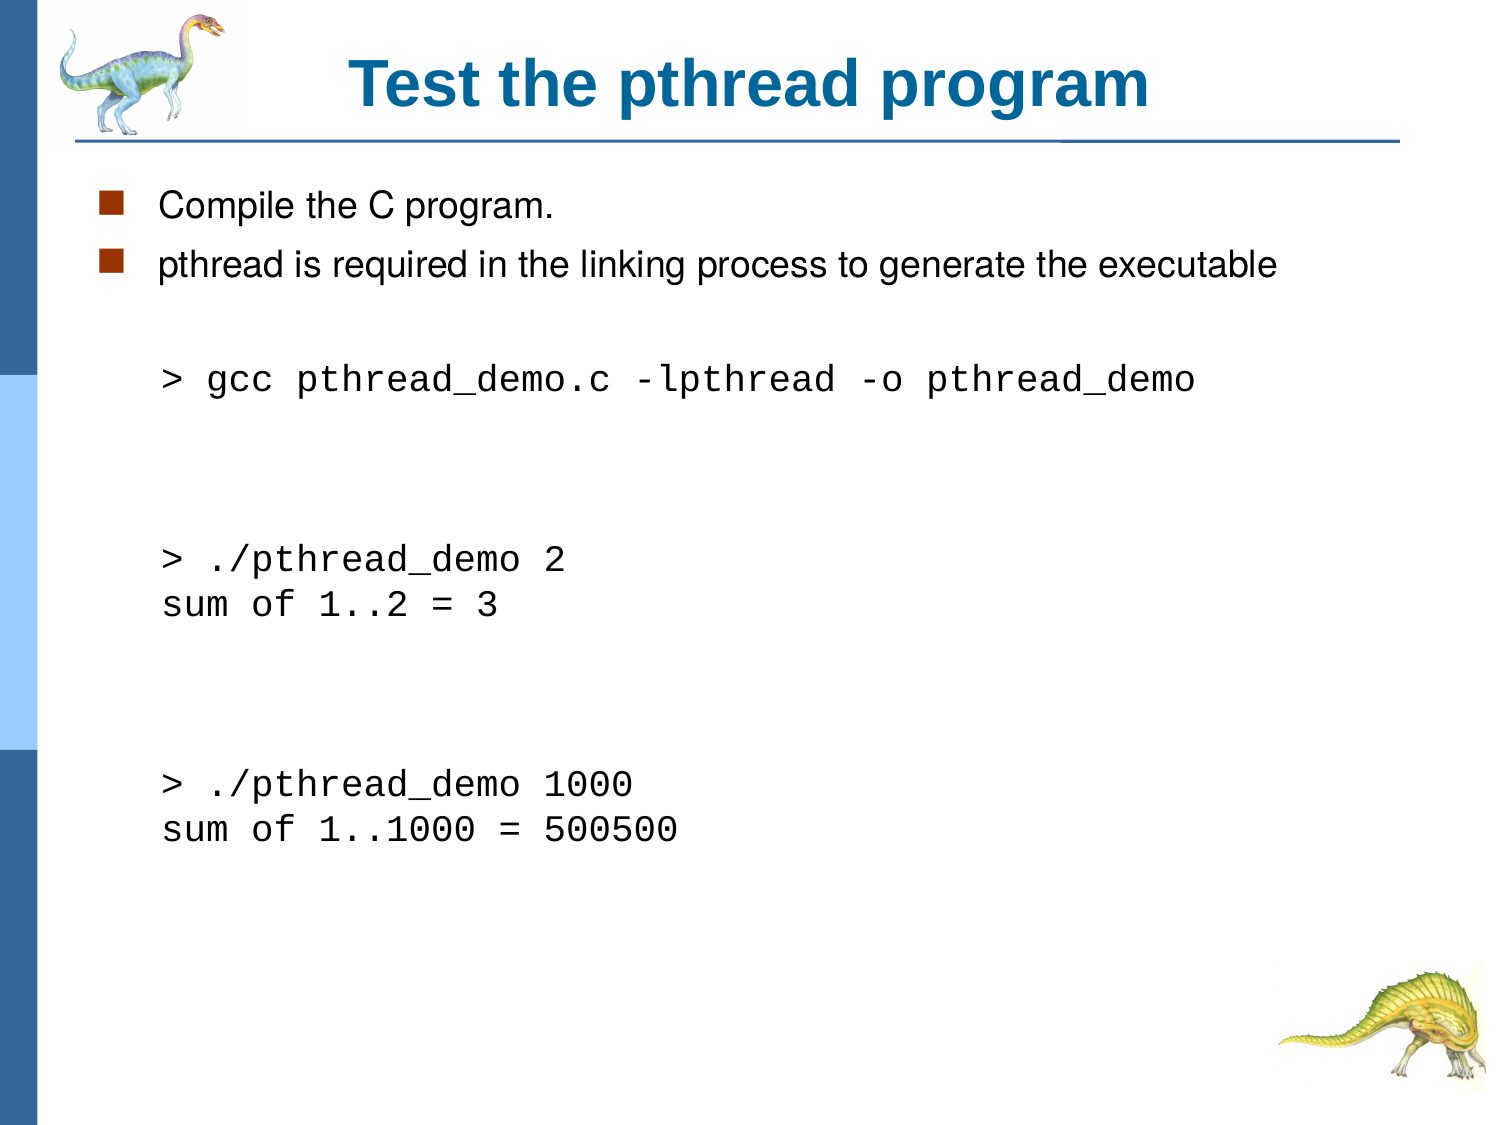

# Test the pthread program
Compile the C program.
pthread is required in the linking process to generate the executable

> gcc pthread_demo.c -lpthread -o pthread_demo

> ./pthread_demo 2
sum of 1..2 = 3

> ./pthread_demo 1000
sum of 1..1000 = 500500